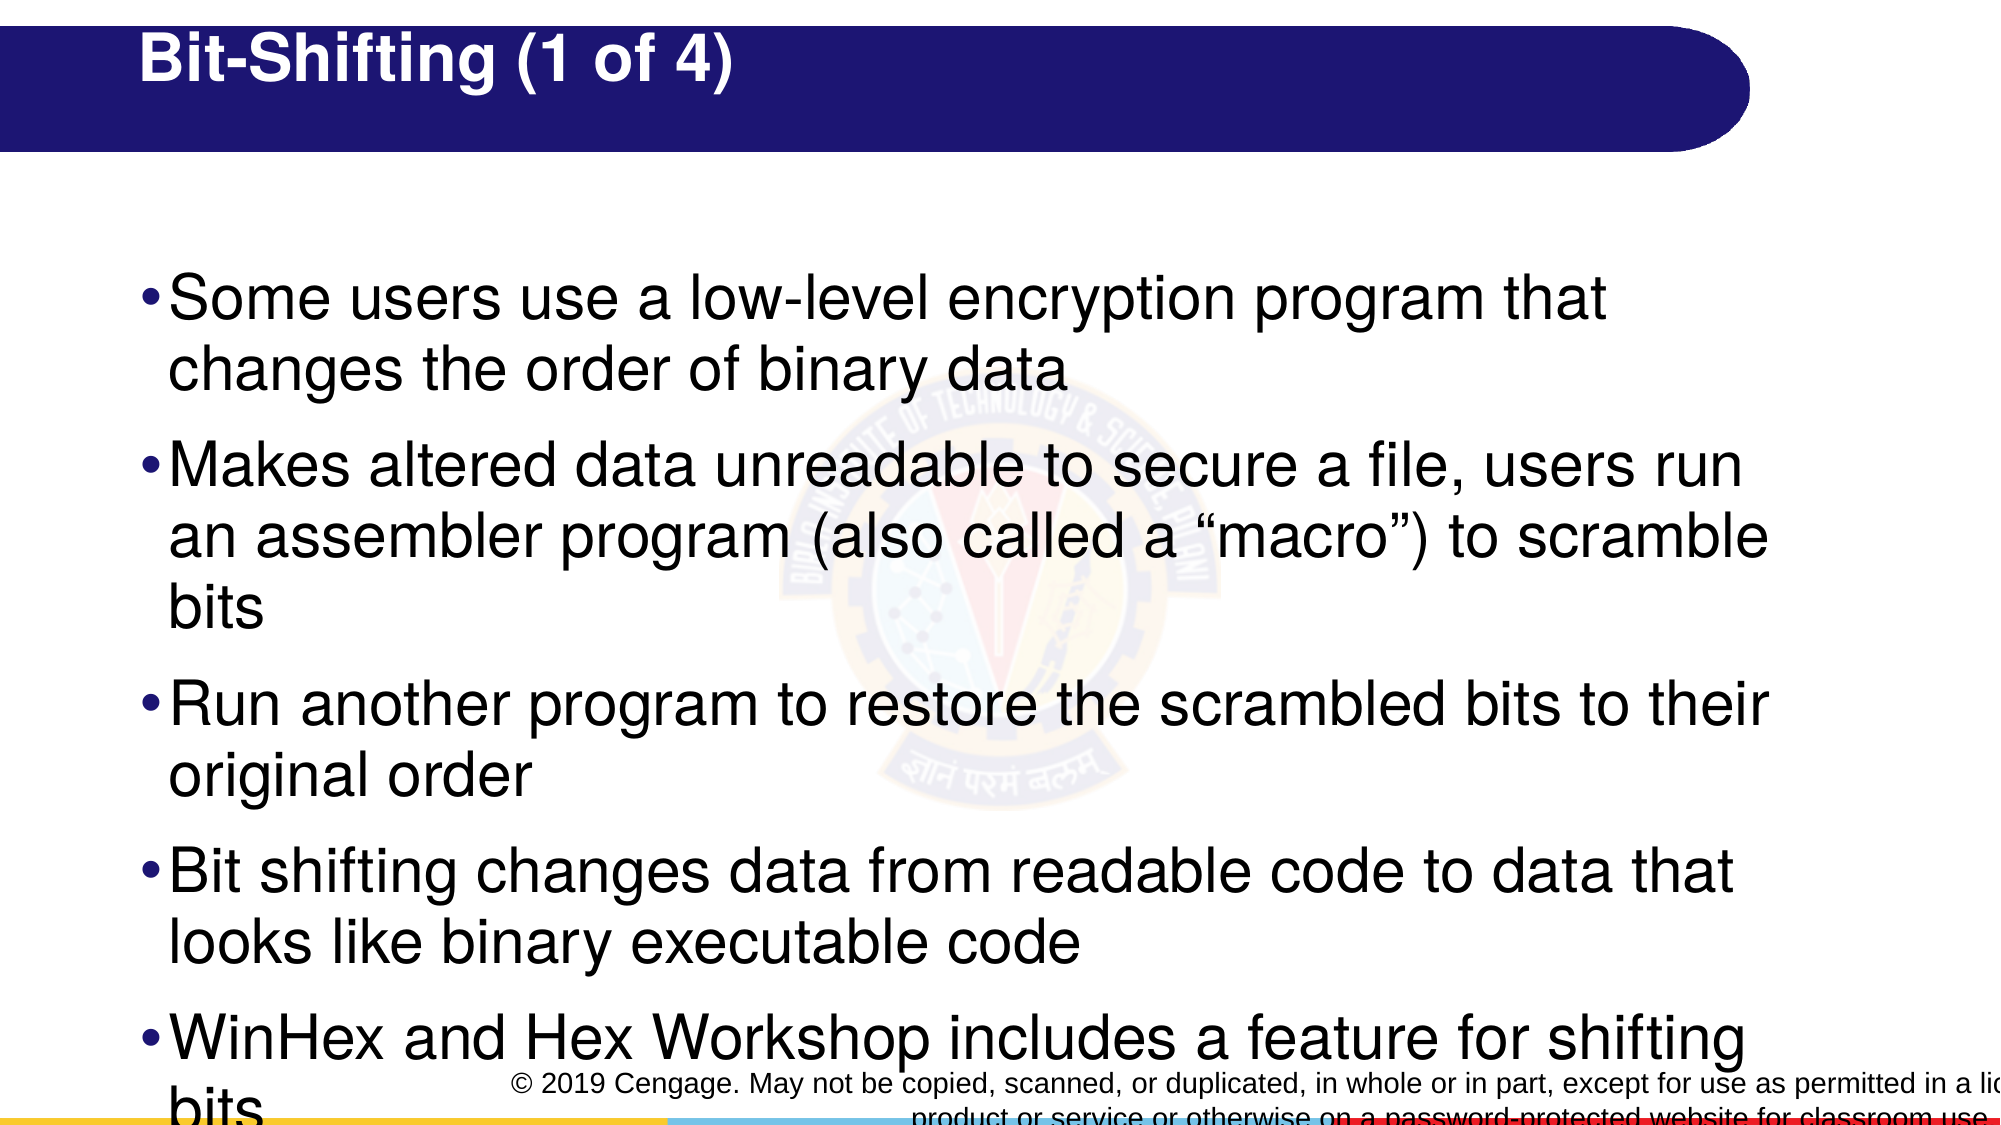

# Bit-Shifting (1 of 4)

Some users use a low-level encryption program that changes the order of binary data
Makes altered data unreadable to secure a file, users run an assembler program (also called a “macro”) to scramble bits
Run another program to restore the scrambled bits to their original order
Bit shifting changes data from readable code to data that looks like binary executable code
WinHex and Hex Workshop includes a feature for shifting bits
© 2019 Cengage. May not be copied, scanned, or duplicated, in whole or in part, except for use as permitted in a license distributed with a certain product or service or otherwise on a password-protected website for classroom use.